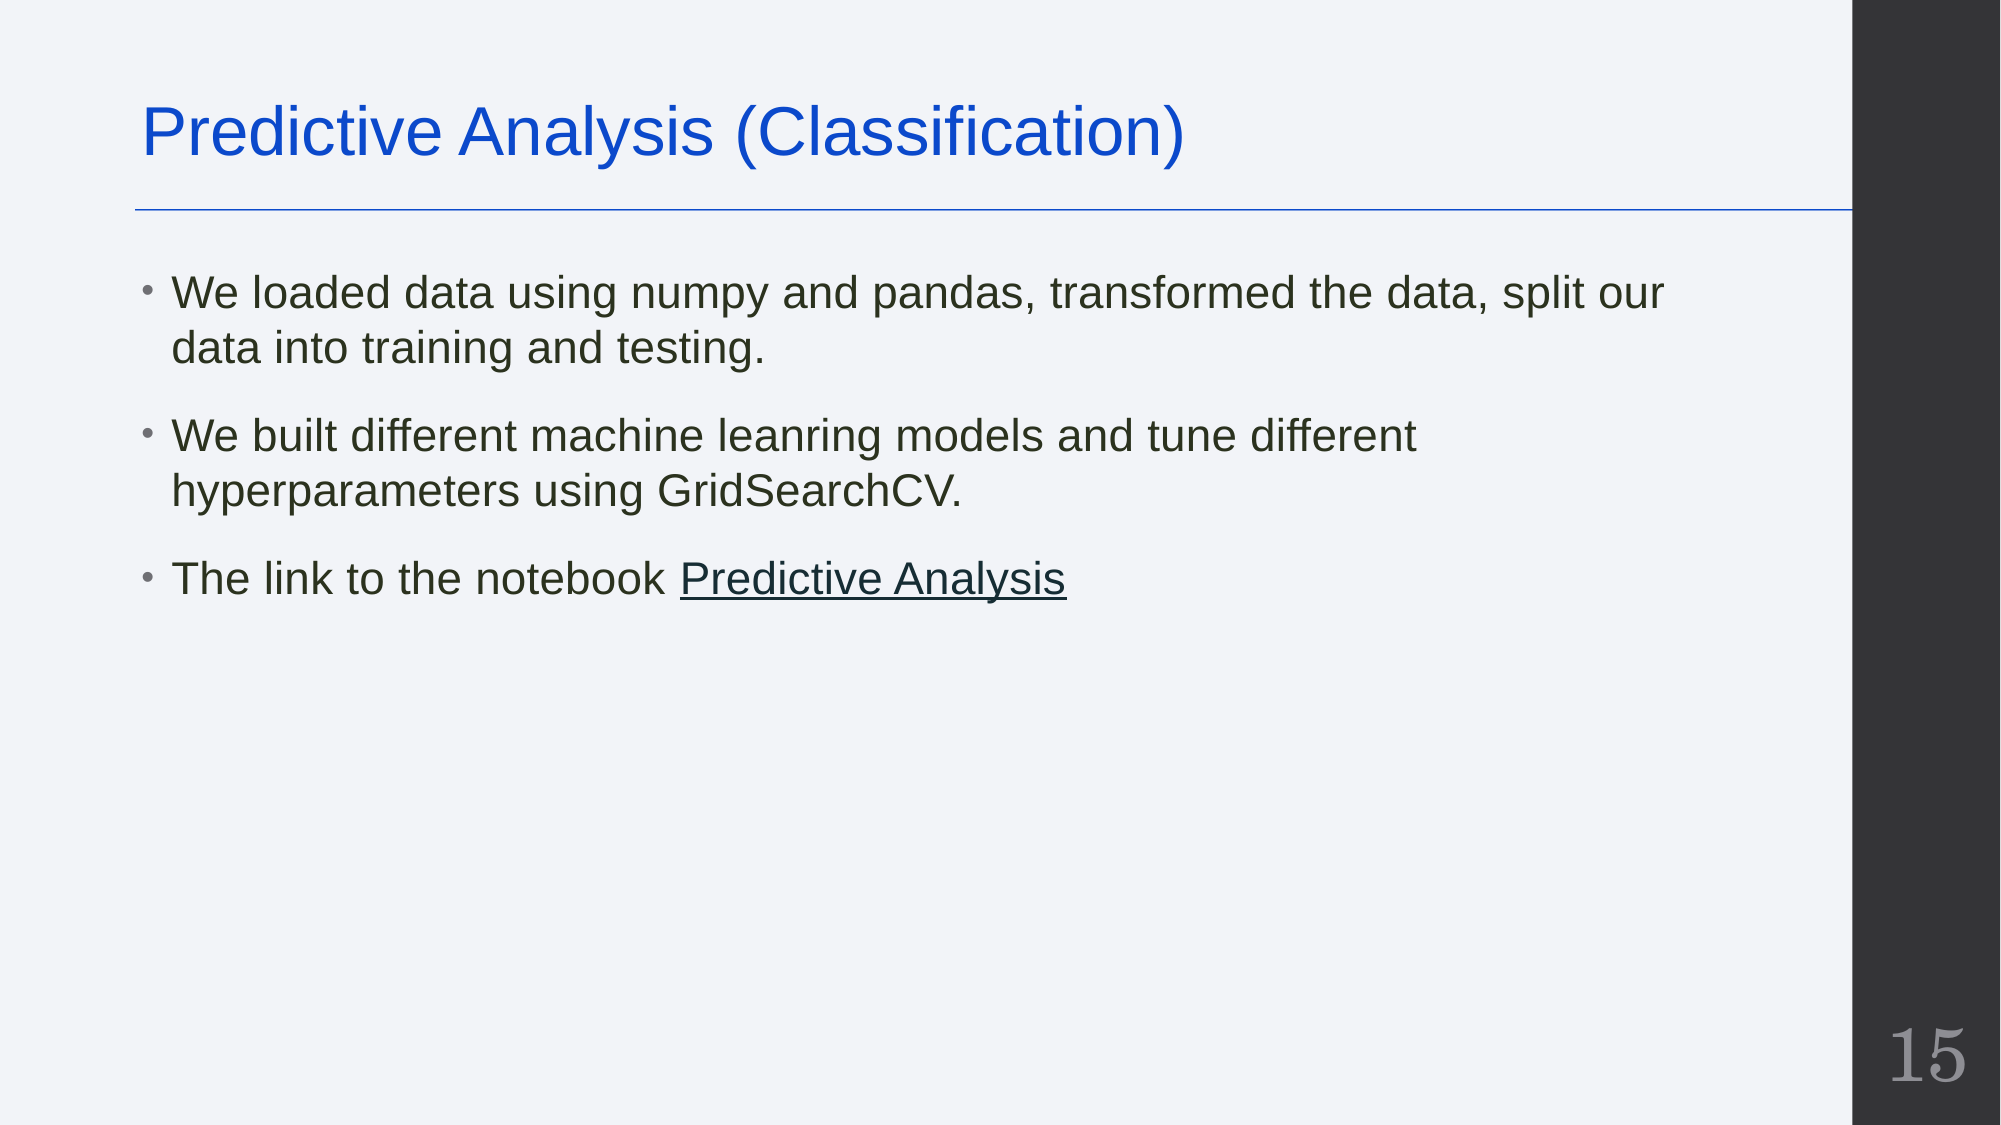

Predictive Analysis (Classification)
We loaded data using numpy and pandas, transformed the data, split our data into training and testing.
We built different machine leanring models and tune different hyperparameters using GridSearchCV.
The link to the notebook Predictive Analysis

15